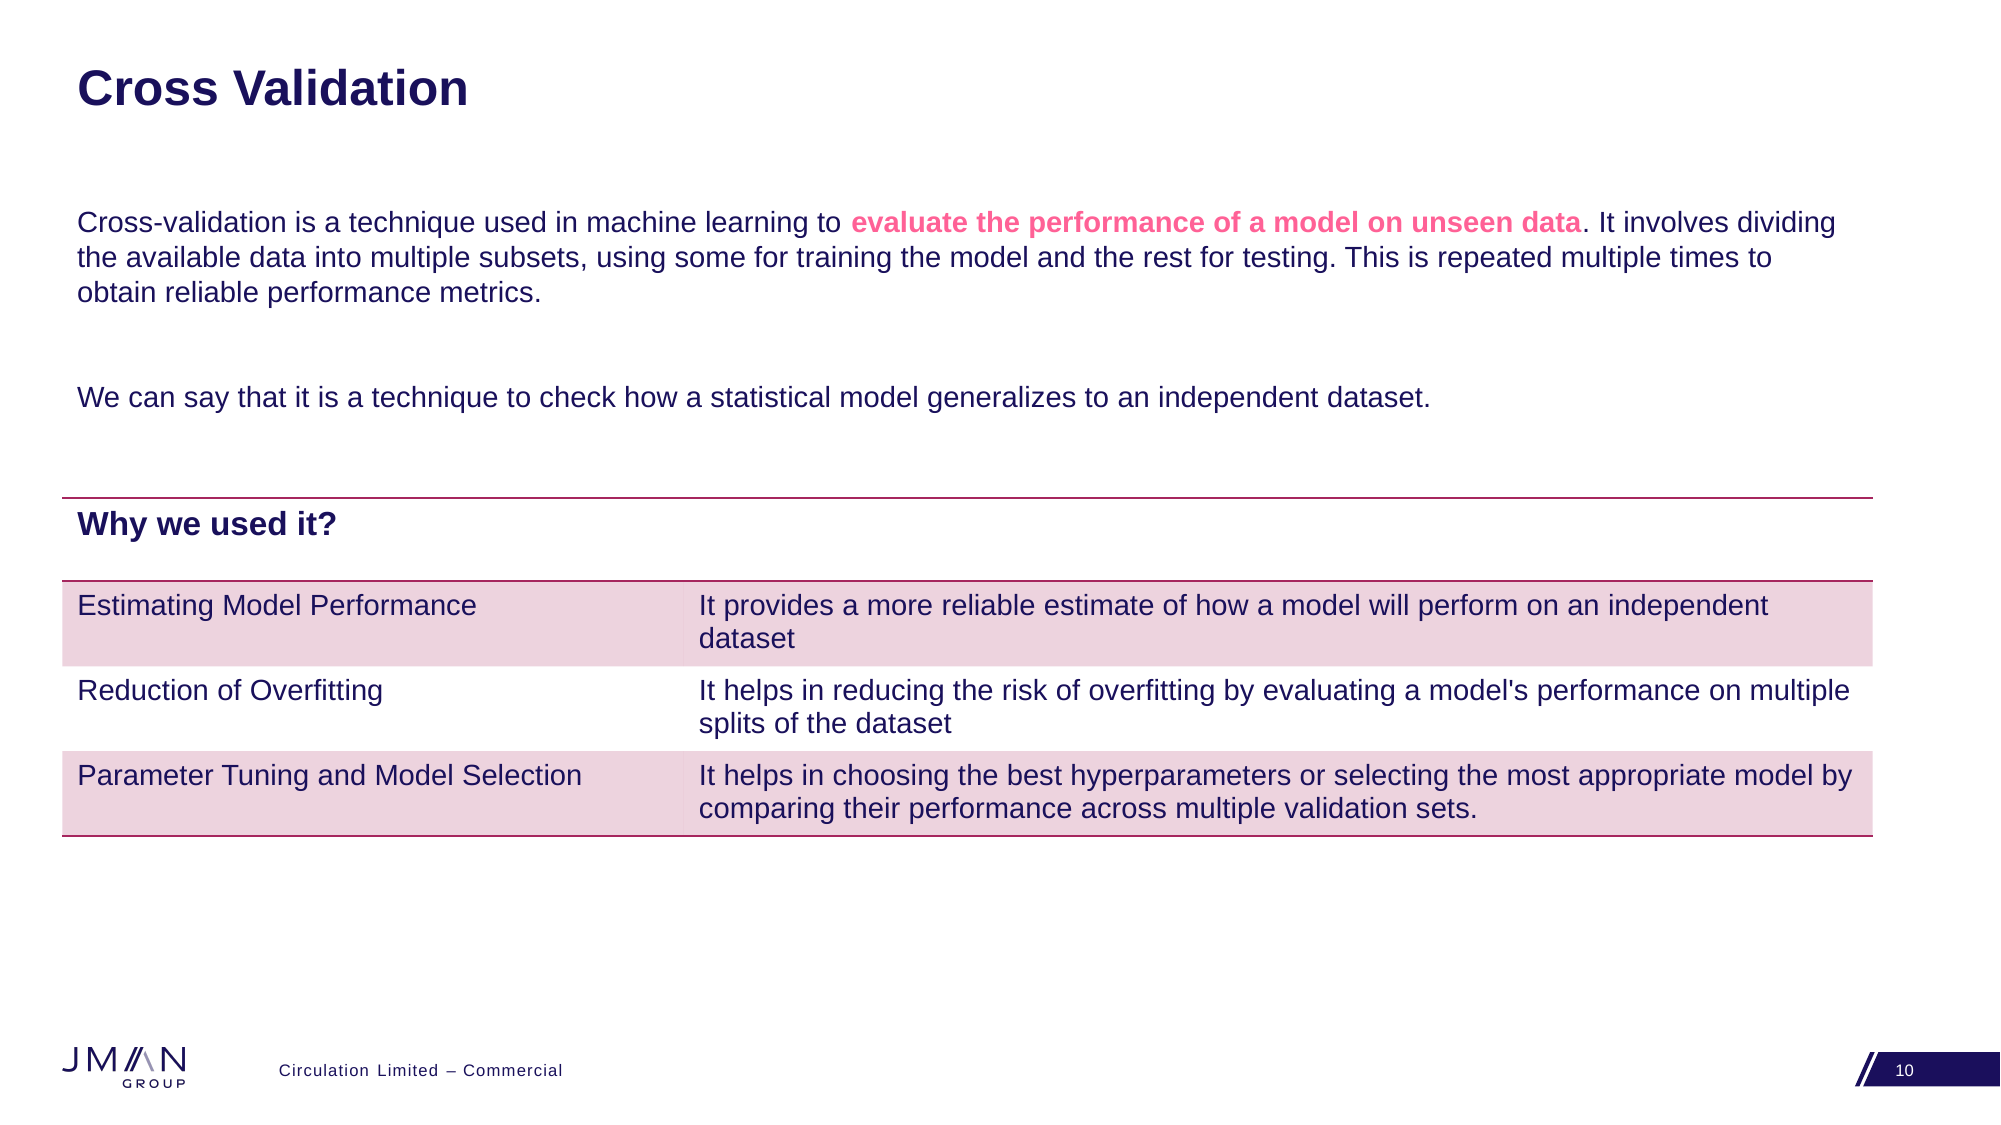

# Cross Validation
Cross-validation is a technique used in machine learning to evaluate the performance of a model on unseen data. It involves dividing the available data into multiple subsets, using some for training the model and the rest for testing. This is repeated multiple times to obtain reliable performance metrics.

We can say that it is a technique to check how a statistical model generalizes to an independent dataset.
| Why we used it? |  |
| --- | --- |
| Estimating Model Performance | It provides a more reliable estimate of how a model will perform on an independent dataset |
| Reduction of Overfitting | It helps in reducing the risk of overfitting by evaluating a model's performance on multiple splits of the dataset |
| Parameter Tuning and Model Selection | It helps in choosing the best hyperparameters or selecting the most appropriate model by comparing their performance across multiple validation sets. |